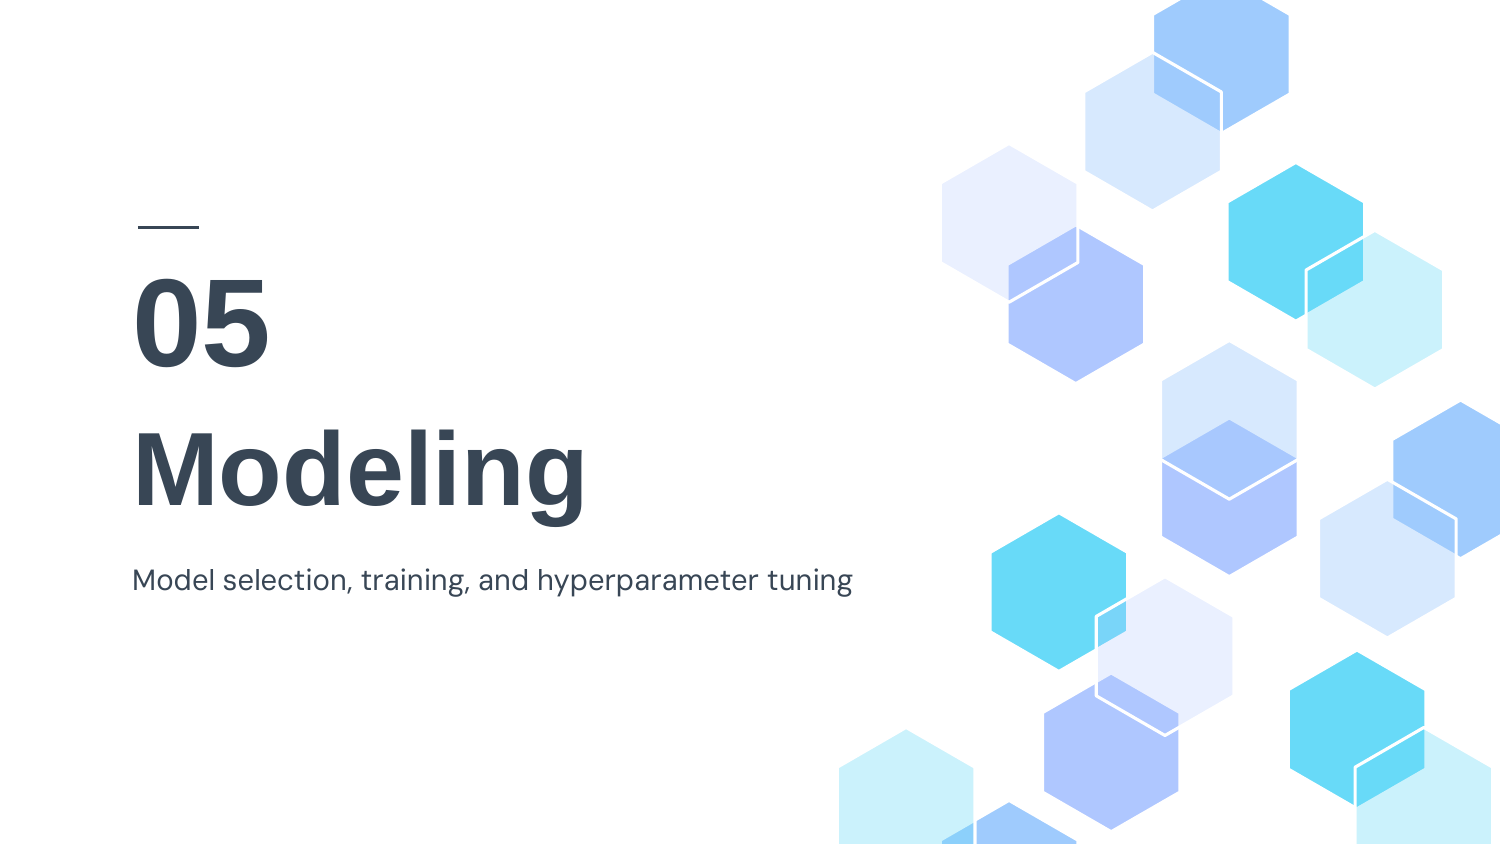

05
# Modeling
Model selection, training, and hyperparameter tuning